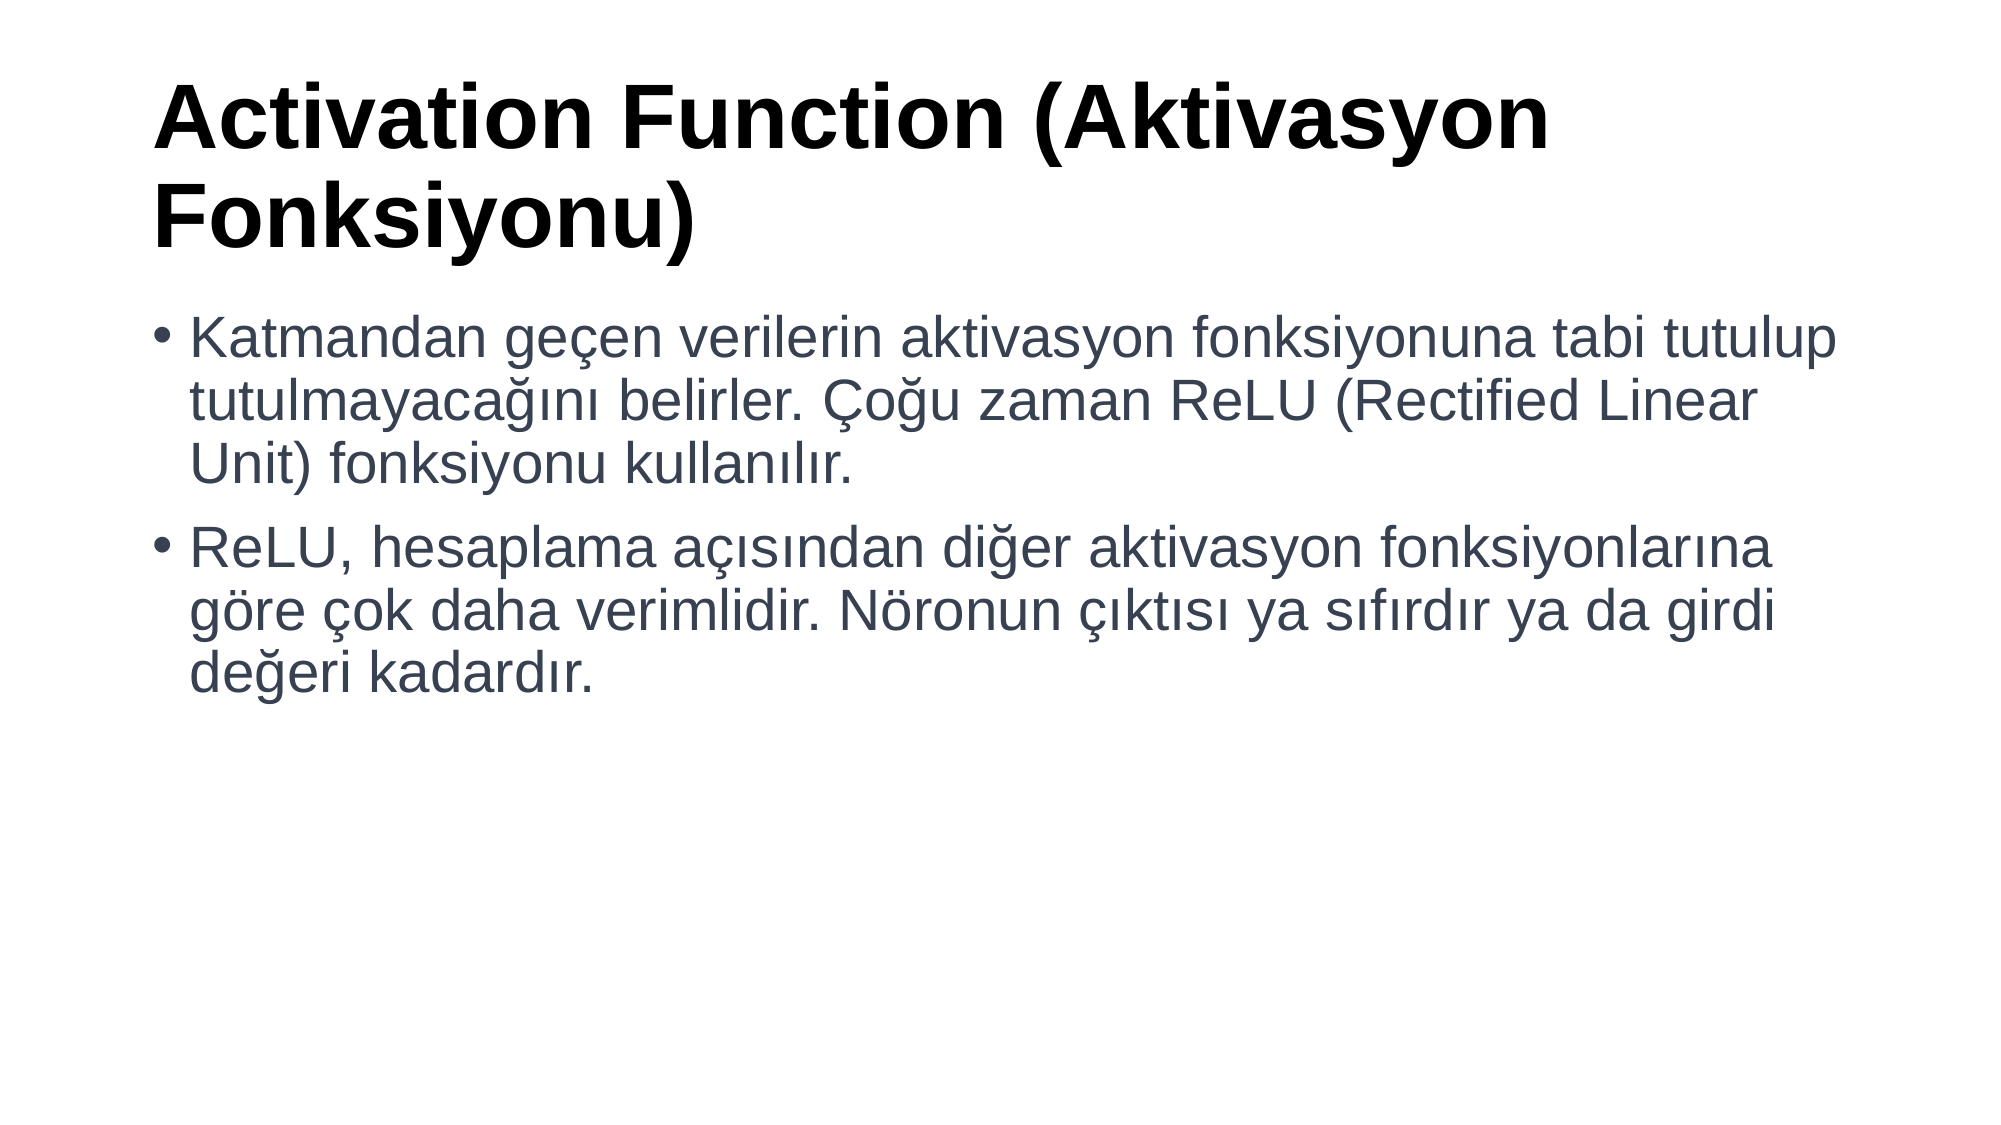

# Activation Function (Aktivasyon Fonksiyonu)
Katmandan geçen verilerin aktivasyon fonksiyonuna tabi tutulup tutulmayacağını belirler. Çoğu zaman ReLU (Rectified Linear Unit) fonksiyonu kullanılır.
ReLU, hesaplama açısından diğer aktivasyon fonksiyonlarına göre çok daha verimlidir. Nöronun çıktısı ya sıfırdır ya da girdi değeri kadardır.